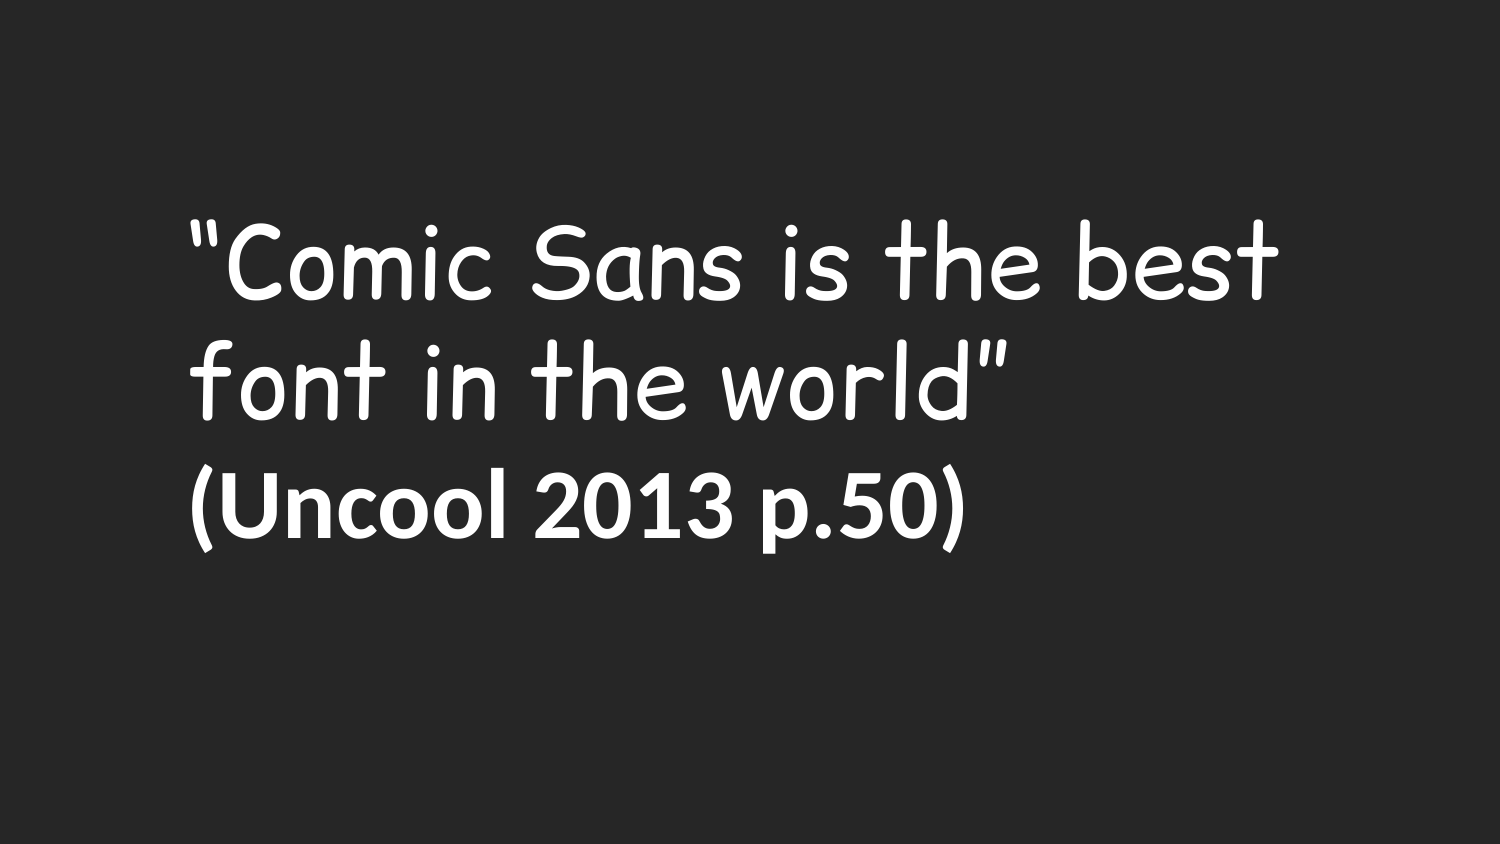

“Comic Sans is the best
font in the world”
(Uncool 2013 p.50)